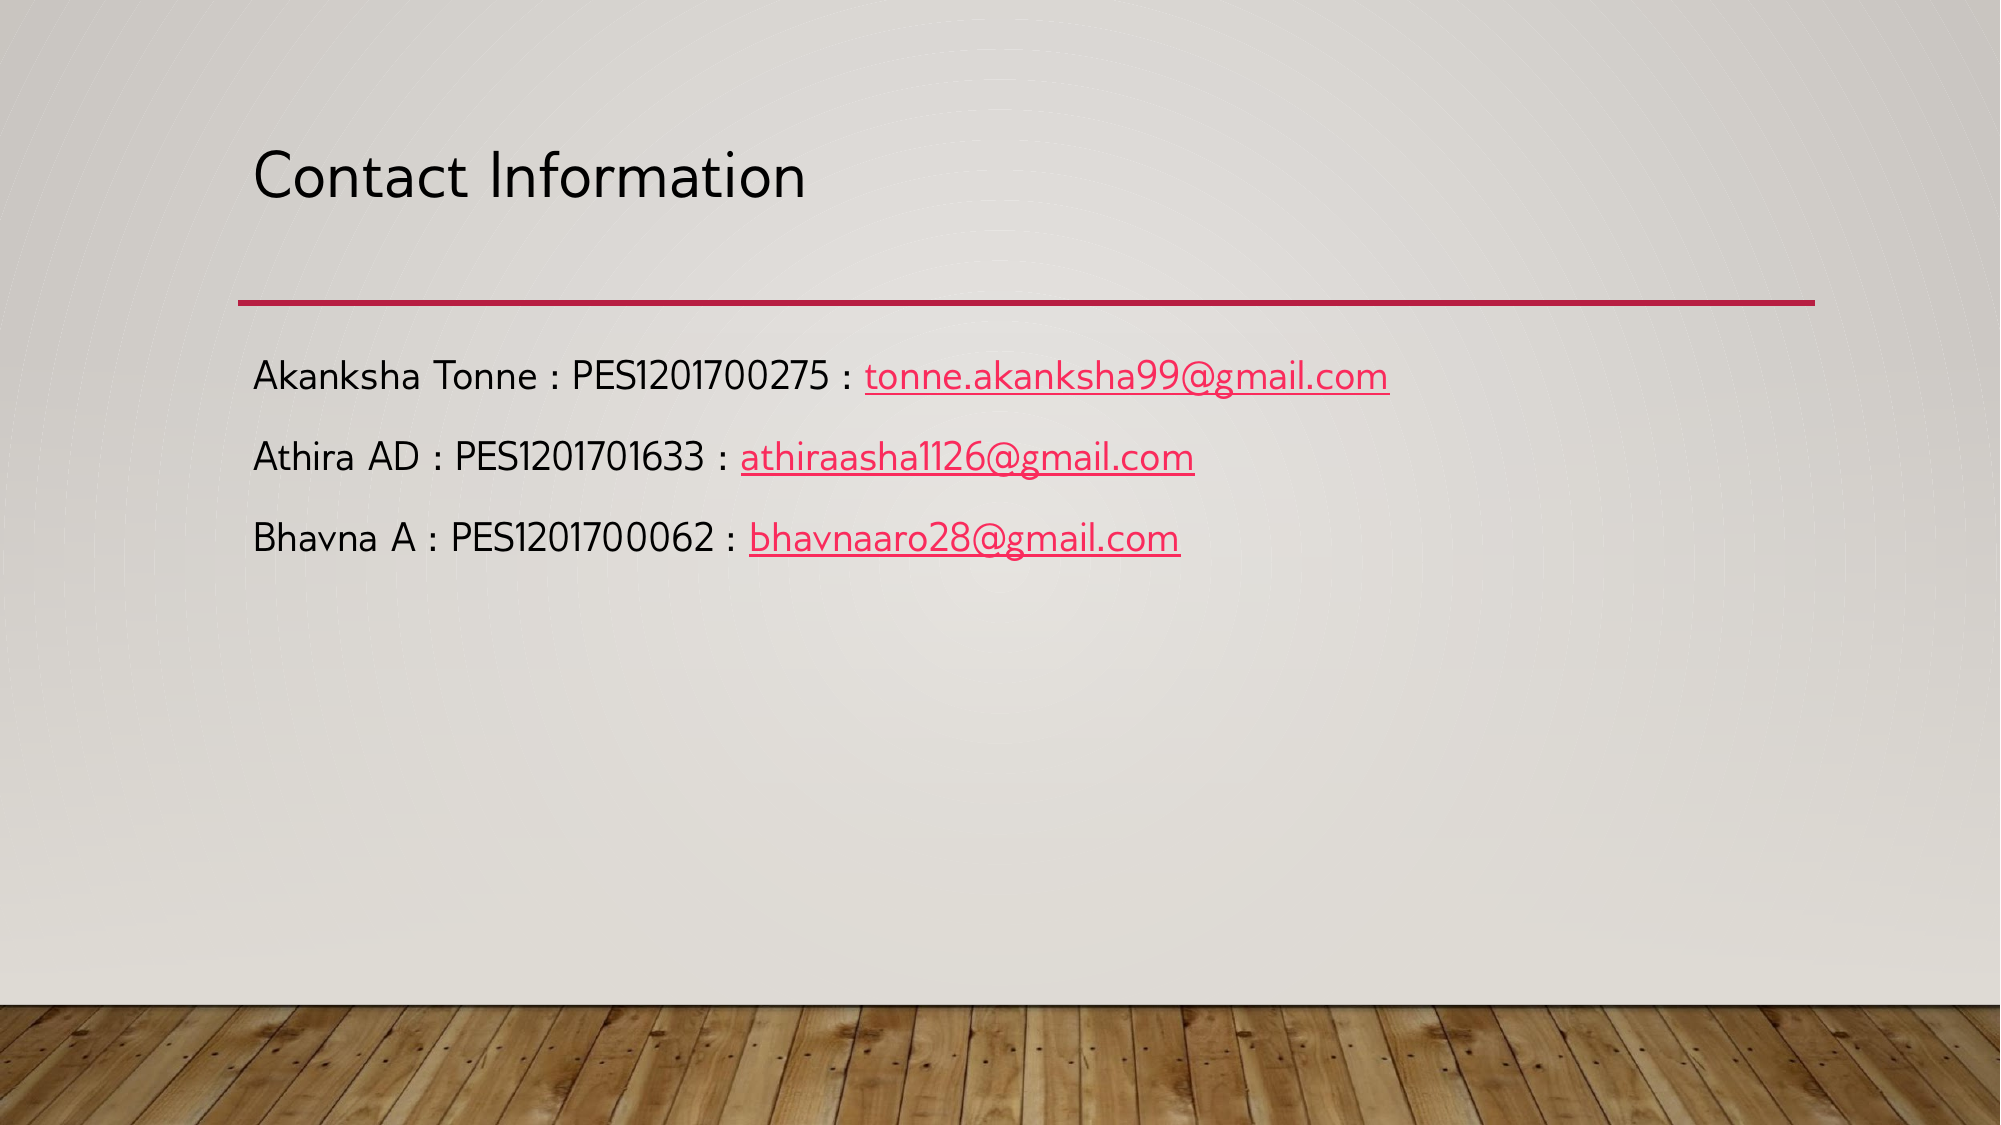

# Contact Information
Akanksha Tonne : PES1201700275 : tonne.akanksha99@gmail.com
Athira AD : PES1201701633 : athiraasha1126@gmail.com
Bhavna A : PES1201700062 : bhavnaaro28@gmail.com